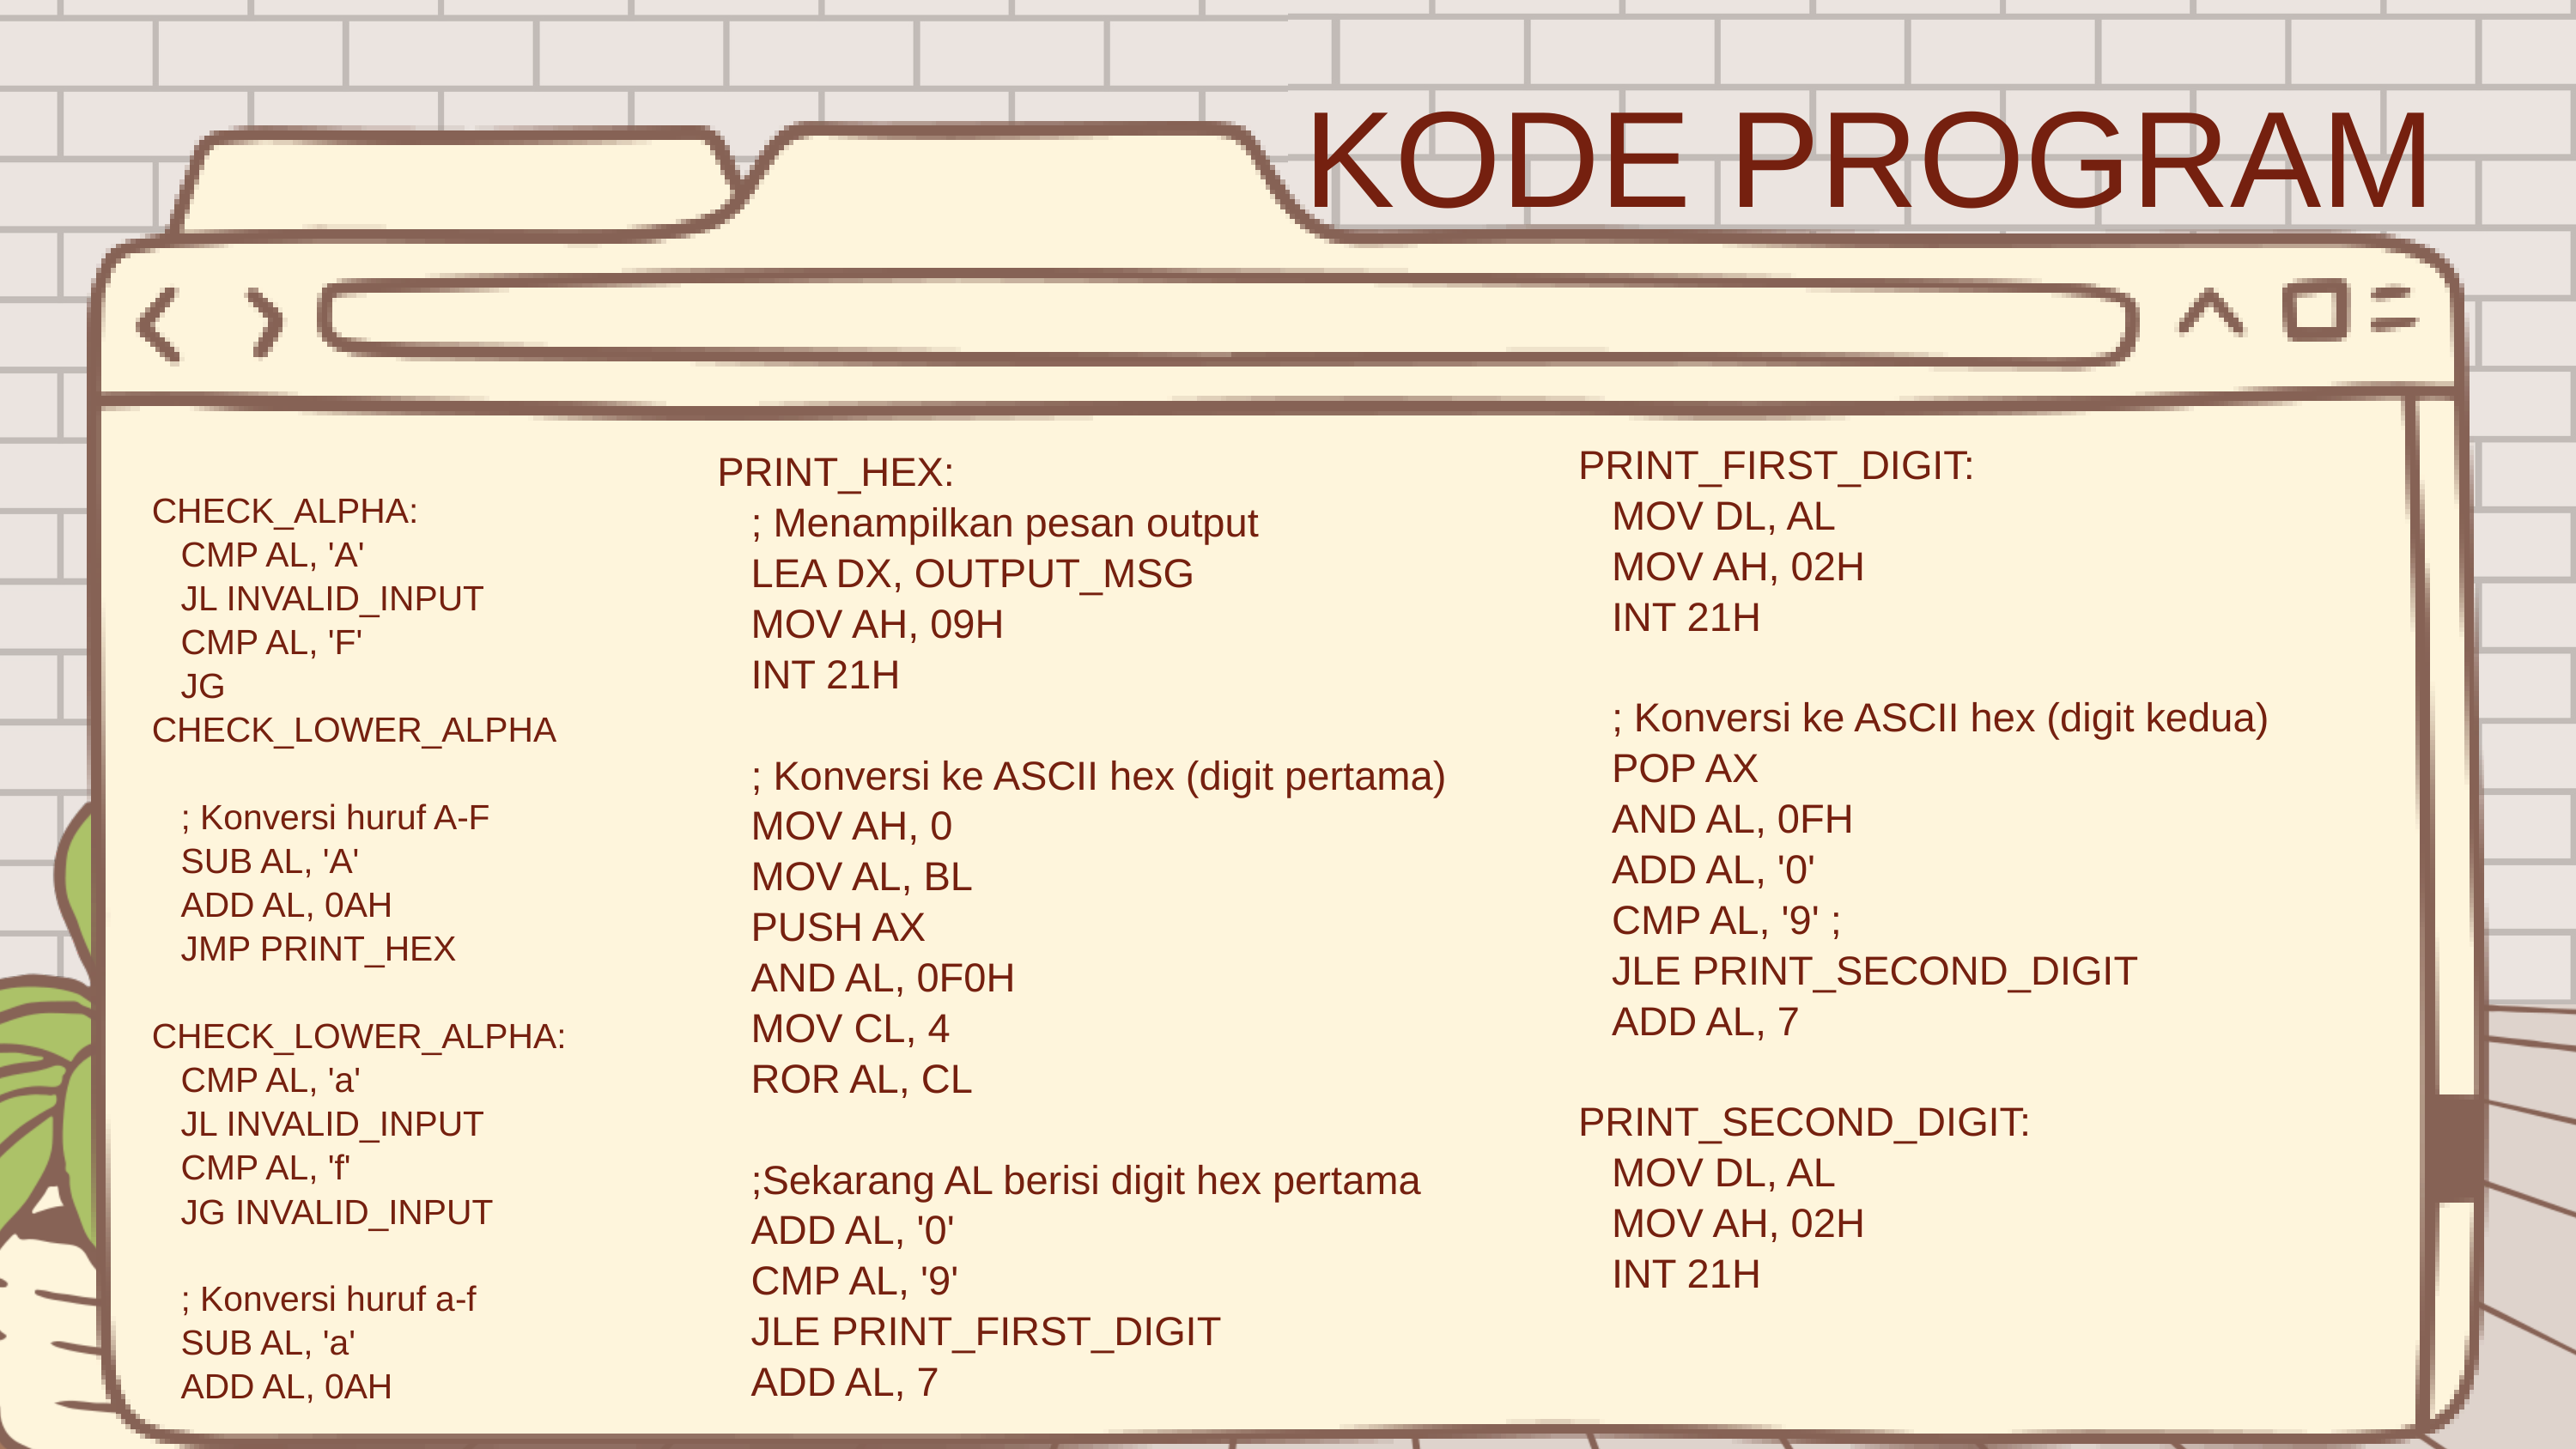

KODE PROGRAM

PRINT_FIRST_DIGIT:
   MOV DL, AL
   MOV AH, 02H
   INT 21H

   ; Konversi ke ASCII hex (digit kedua)
   POP AX
   AND AL, 0FH
   ADD AL, '0'
   CMP AL, '9' ;
   JLE PRINT_SECOND_DIGIT
   ADD AL, 7

PRINT_SECOND_DIGIT:
   MOV DL, AL
   MOV AH, 02H
   INT 21H

CHECK_ALPHA:
   CMP AL, 'A'
   JL INVALID_INPUT
   CMP AL, 'F'
   JG CHECK_LOWER_ALPHA

   ; Konversi huruf A-F
   SUB AL, 'A'
   ADD AL, 0AH
   JMP PRINT_HEX

CHECK_LOWER_ALPHA:
   CMP AL, 'a'
   JL INVALID_INPUT
   CMP AL, 'f'
   JG INVALID_INPUT

   ; Konversi huruf a-f
   SUB AL, 'a'
   ADD AL, 0AH

PRINT_HEX:
   ; Menampilkan pesan output
   LEA DX, OUTPUT_MSG
   MOV AH, 09H
   INT 21H

   ; Konversi ke ASCII hex (digit pertama)
   MOV AH, 0
   MOV AL, BL
   PUSH AX
   AND AL, 0F0H
   MOV CL, 4
   ROR AL, CL

   ;Sekarang AL berisi digit hex pertama
   ADD AL, '0'
   CMP AL, '9'
   JLE PRINT_FIRST_DIGIT
   ADD AL, 7